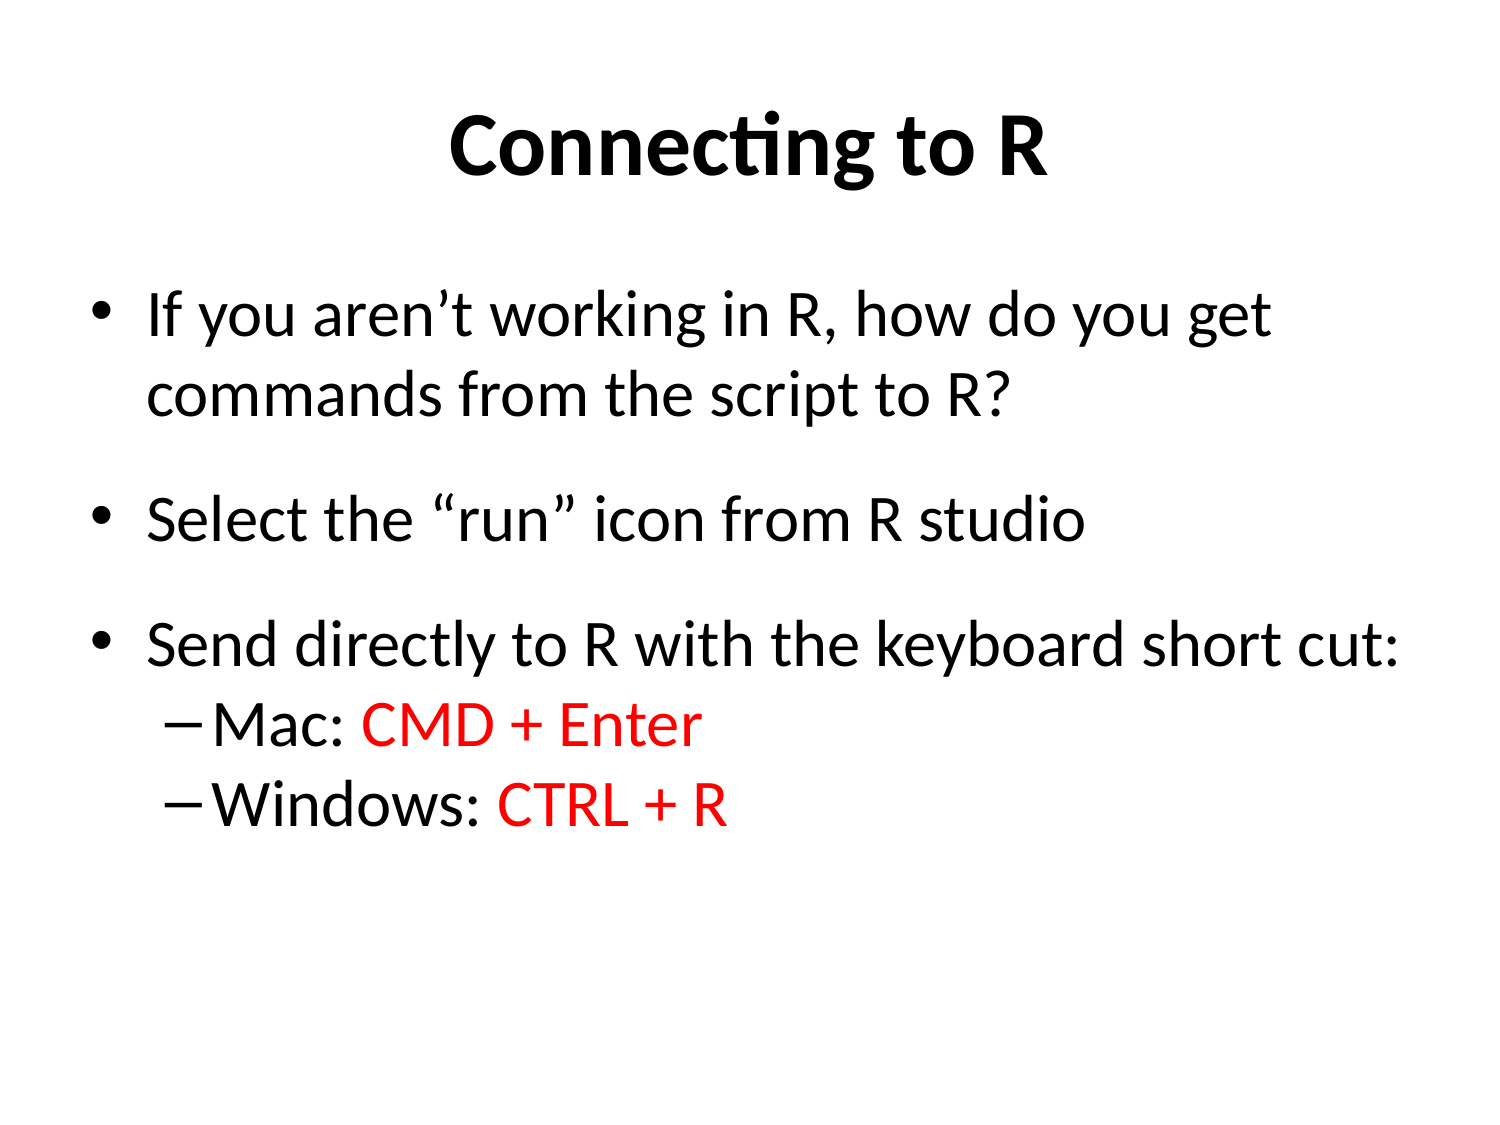

Connecting to R
If you aren’t working in R, how do you get commands from the script to R?

Select the “run” icon from R studio

Send directly to R with the keyboard short cut:
Mac: CMD + Enter
Windows: CTRL + R